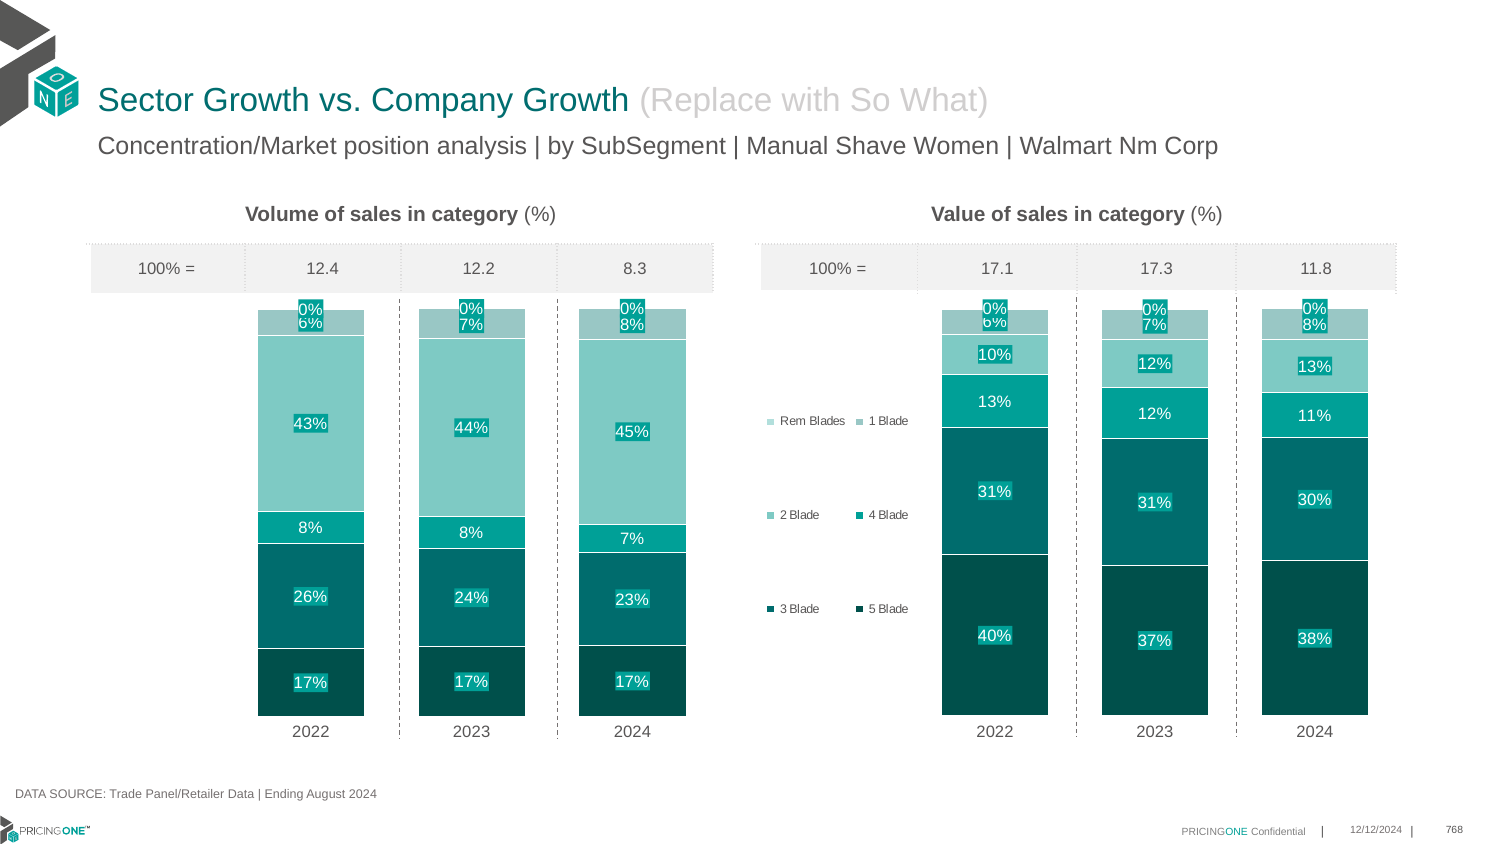

# Sector Growth vs. Company Growth (Replace with So What)
Concentration/Market position analysis | by SubSegment | Manual Shave Women | Walmart Nm Corp
| Volume of sales in category (%) |  |  |  |
| --- | --- | --- | --- |
| 100% = | 12.4 | 12.2 | 8.3 |
| Value of sales in category (%) |  |  |  |
| --- | --- | --- | --- |
| 100% = | 17.1 | 17.3 | 11.8 |

### Chart

| Category | 5 Blade | 3 Blade | 4 Blade | 2 Blade | 1 Blade | Rem Blades |
|---|---|---|---|---|---|---|
| 2022 | 0.16585779488939506 | 0.25704925998833805 | 0.07973070042170645 | 0.4314328609231372 | 0.06259823480848337 | 0.003331148968939889 |
| 2023 | 0.17118340832491105 | 0.23969816444336473 | 0.07812995594460397 | 0.4364040869136863 | 0.0729941292870897 | 0.001590255086344207 |
| 2024 | 0.1744775354890946 | 0.2279495209899842 | 0.06879873736109192 | 0.45210159271810657 | 0.07663098400524651 | 4.16294364761949e-05 |

### Chart

| Category | 5 Blade | 3 Blade | 4 Blade | 2 Blade | 1 Blade | Rem Blades |
|---|---|---|---|---|---|---|
| 2022 | 0.39584653531087627 | 0.31219599879283955 | 0.12928440657309517 | 0.0987311541252826 | 0.06161594017854444 | 0.002325965019361991 |
| 2023 | 0.3699469589787445 | 0.3095267254147237 | 0.12484840746590116 | 0.11888846161109887 | 0.07390259866129324 | 0.002886847868238498 |
| 2024 | 0.3802667119553553 | 0.3020962083728483 | 0.11174354906066347 | 0.12815143354254702 | 0.0777074165412685 | 3.468052731741786e-05 |
DATA SOURCE: Trade Panel/Retailer Data | Ending August 2024

12/12/2024
768